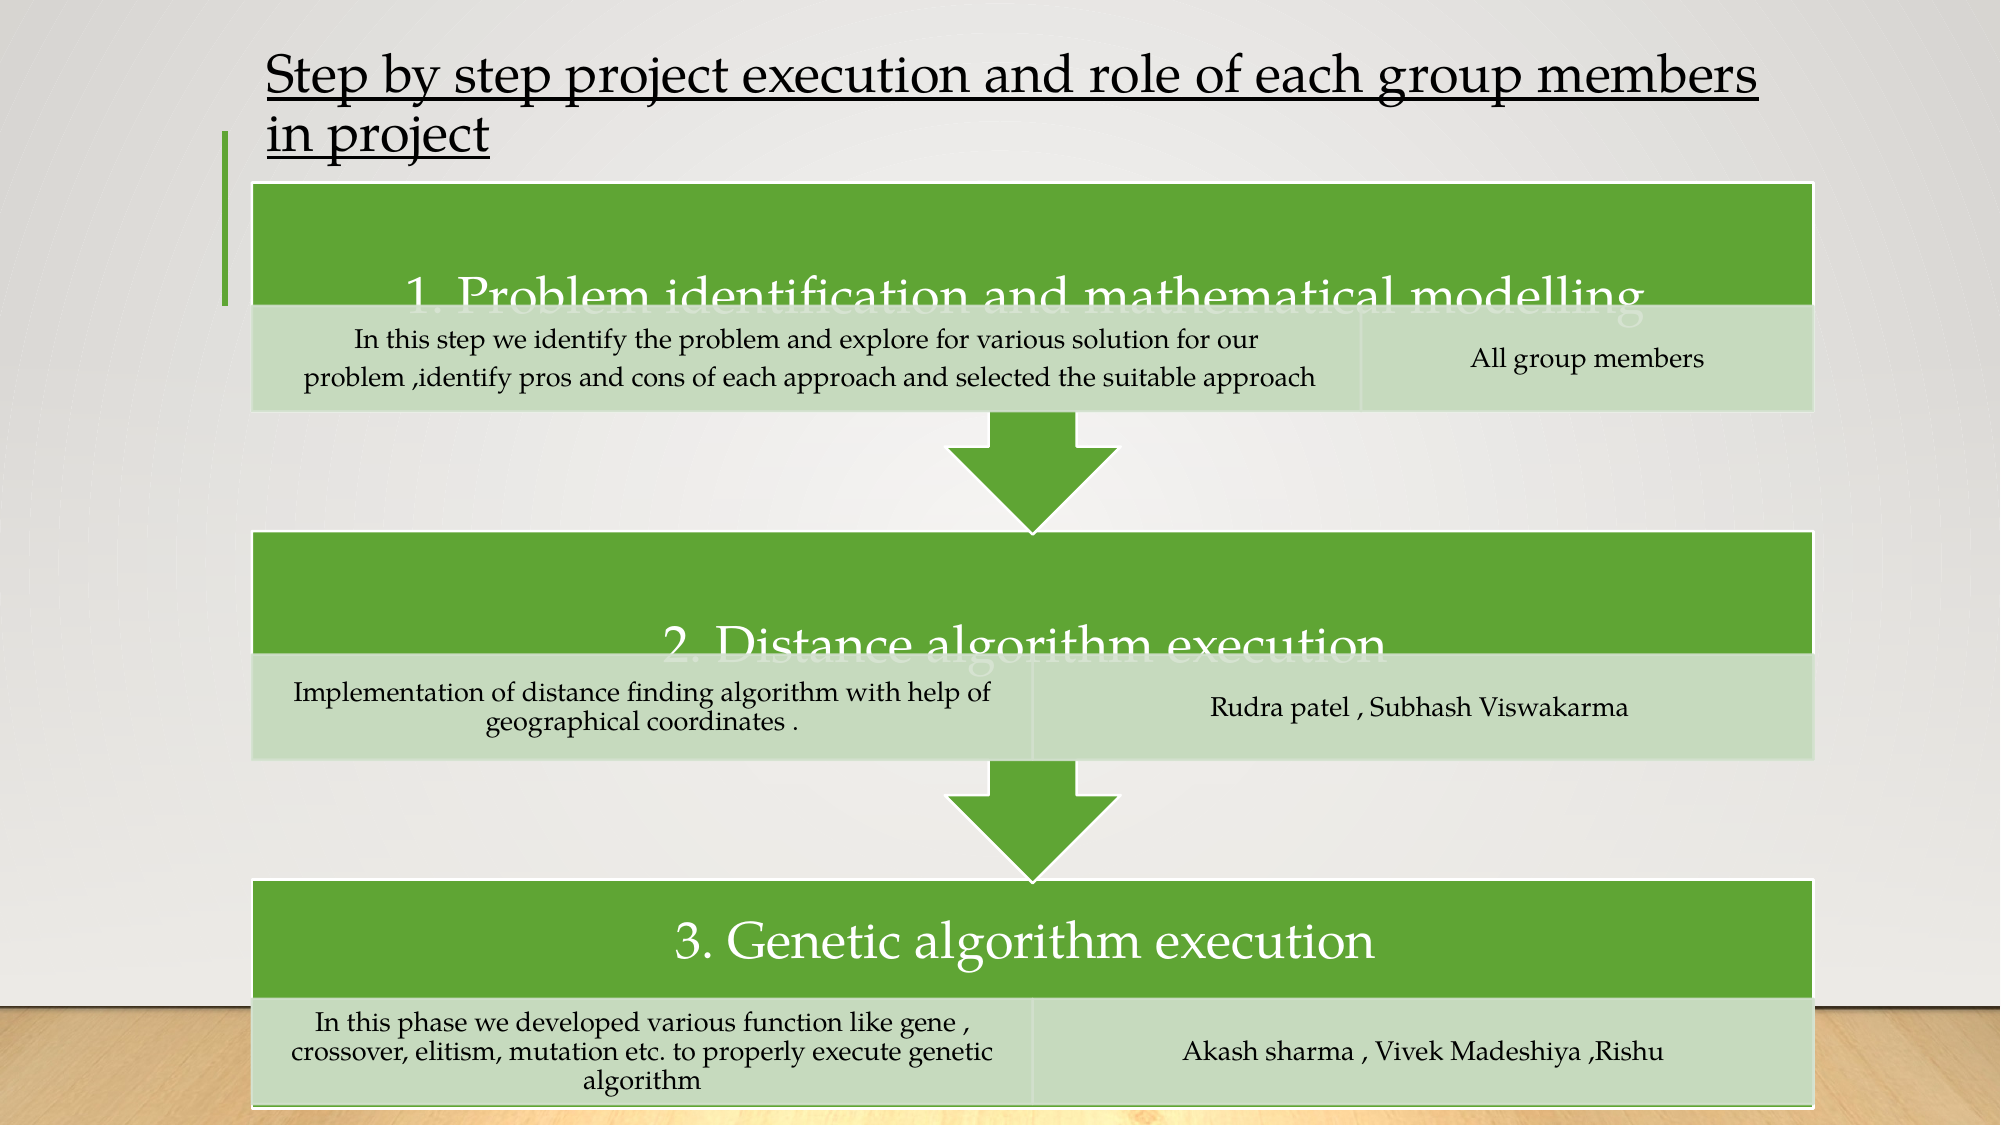

# Step by step project execution and role of each group members in project
3. Genetic algorithm execution
In this phase we developed various function like gene , crossover, elitism, mutation etc. to properly execute genetic algorithm
Akash sharma , Vivek Madeshiya ,Rishu
2. Distance algorithm execution
Implementation of distance finding algorithm with help of geographical coordinates .
Rudra patel , Subhash Viswakarma
1. Problem identification and mathematical modelling
In this step we identify the problem and explore for various solution for our
 problem ,identify pros and cons of each approach and selected the suitable approach
All group members